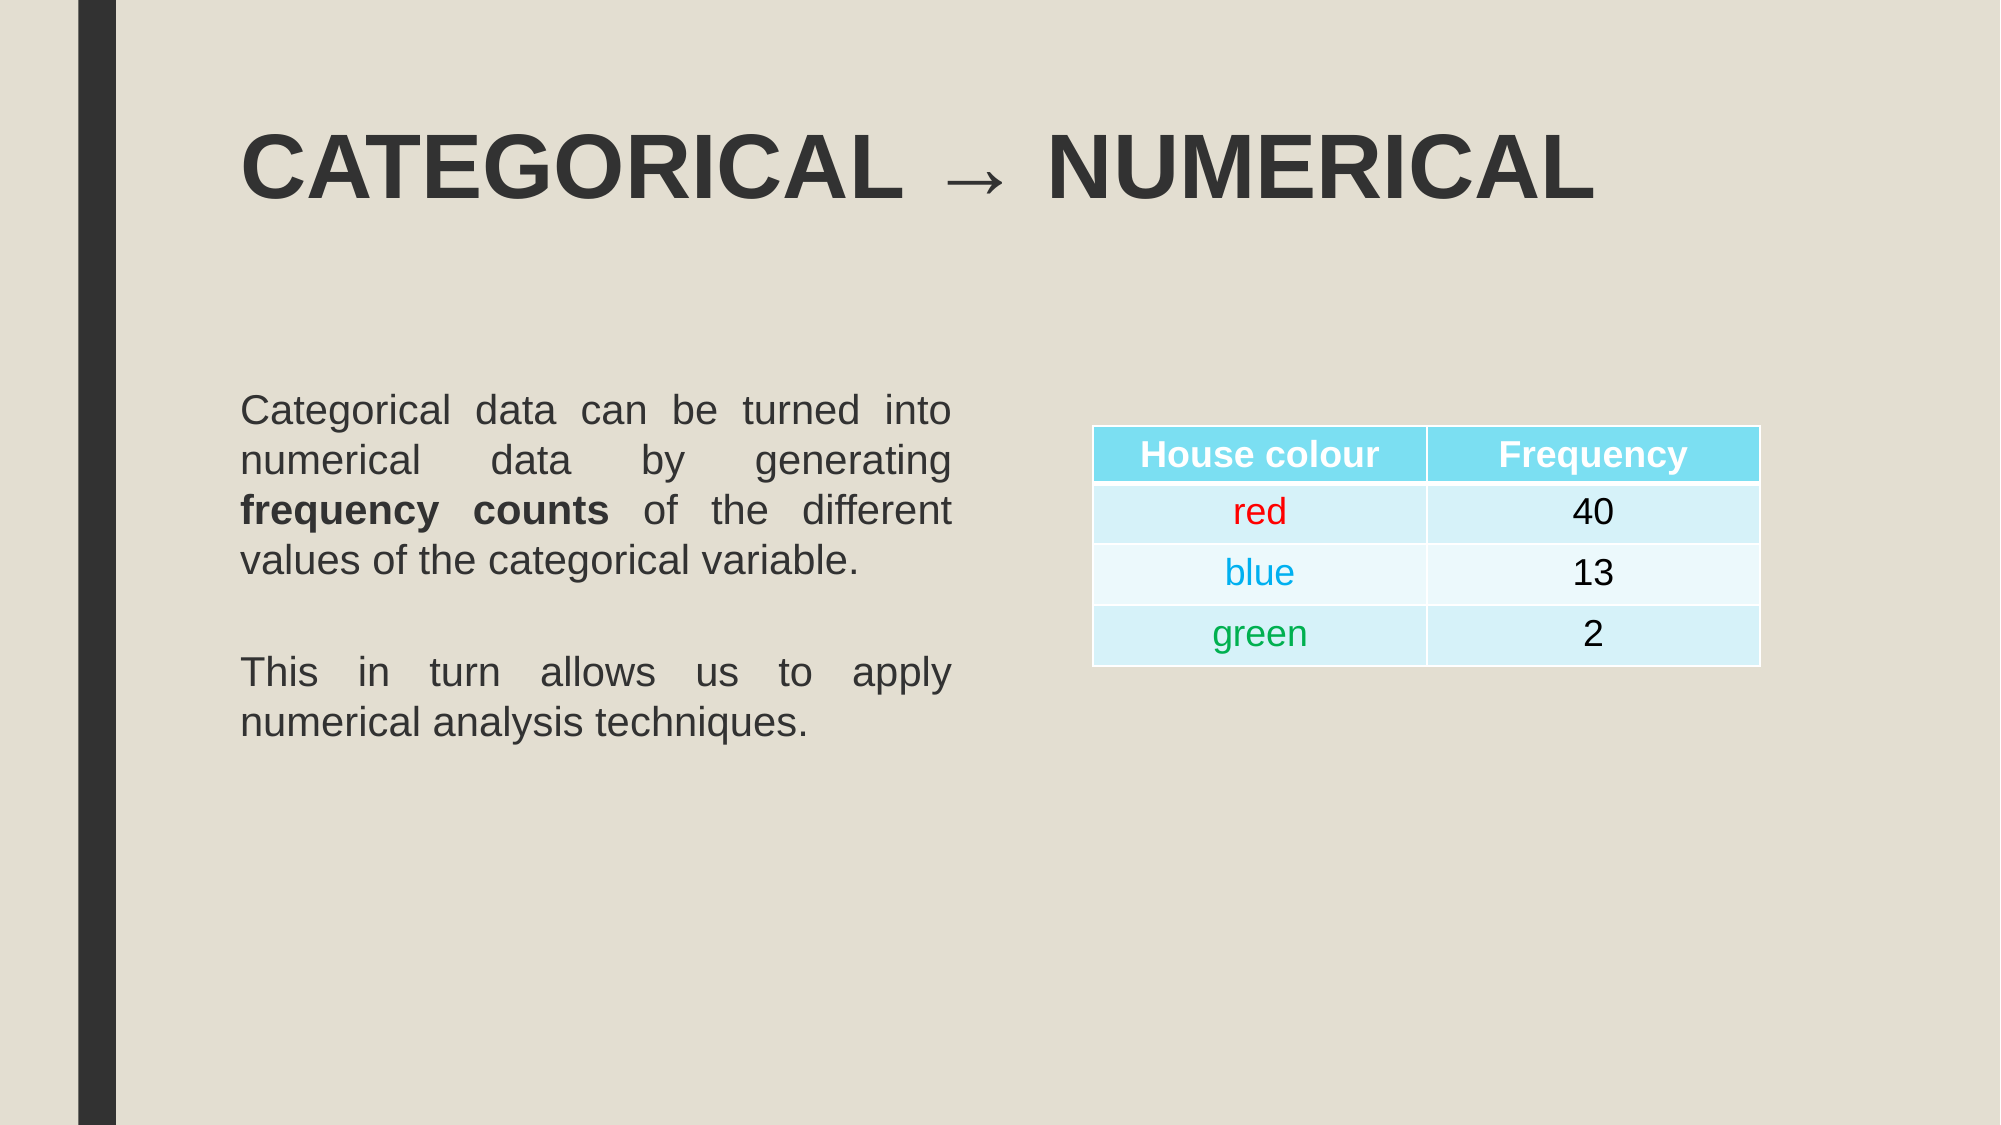

# CATEGORICAL → NUMERICAL
Categorical data can be turned into numerical data by generating frequency counts of the different values of the categorical variable.

This in turn allows us to apply numerical analysis techniques.
| House colour | Frequency |
| --- | --- |
| red | 40 |
| blue | 13 |
| green | 2 |